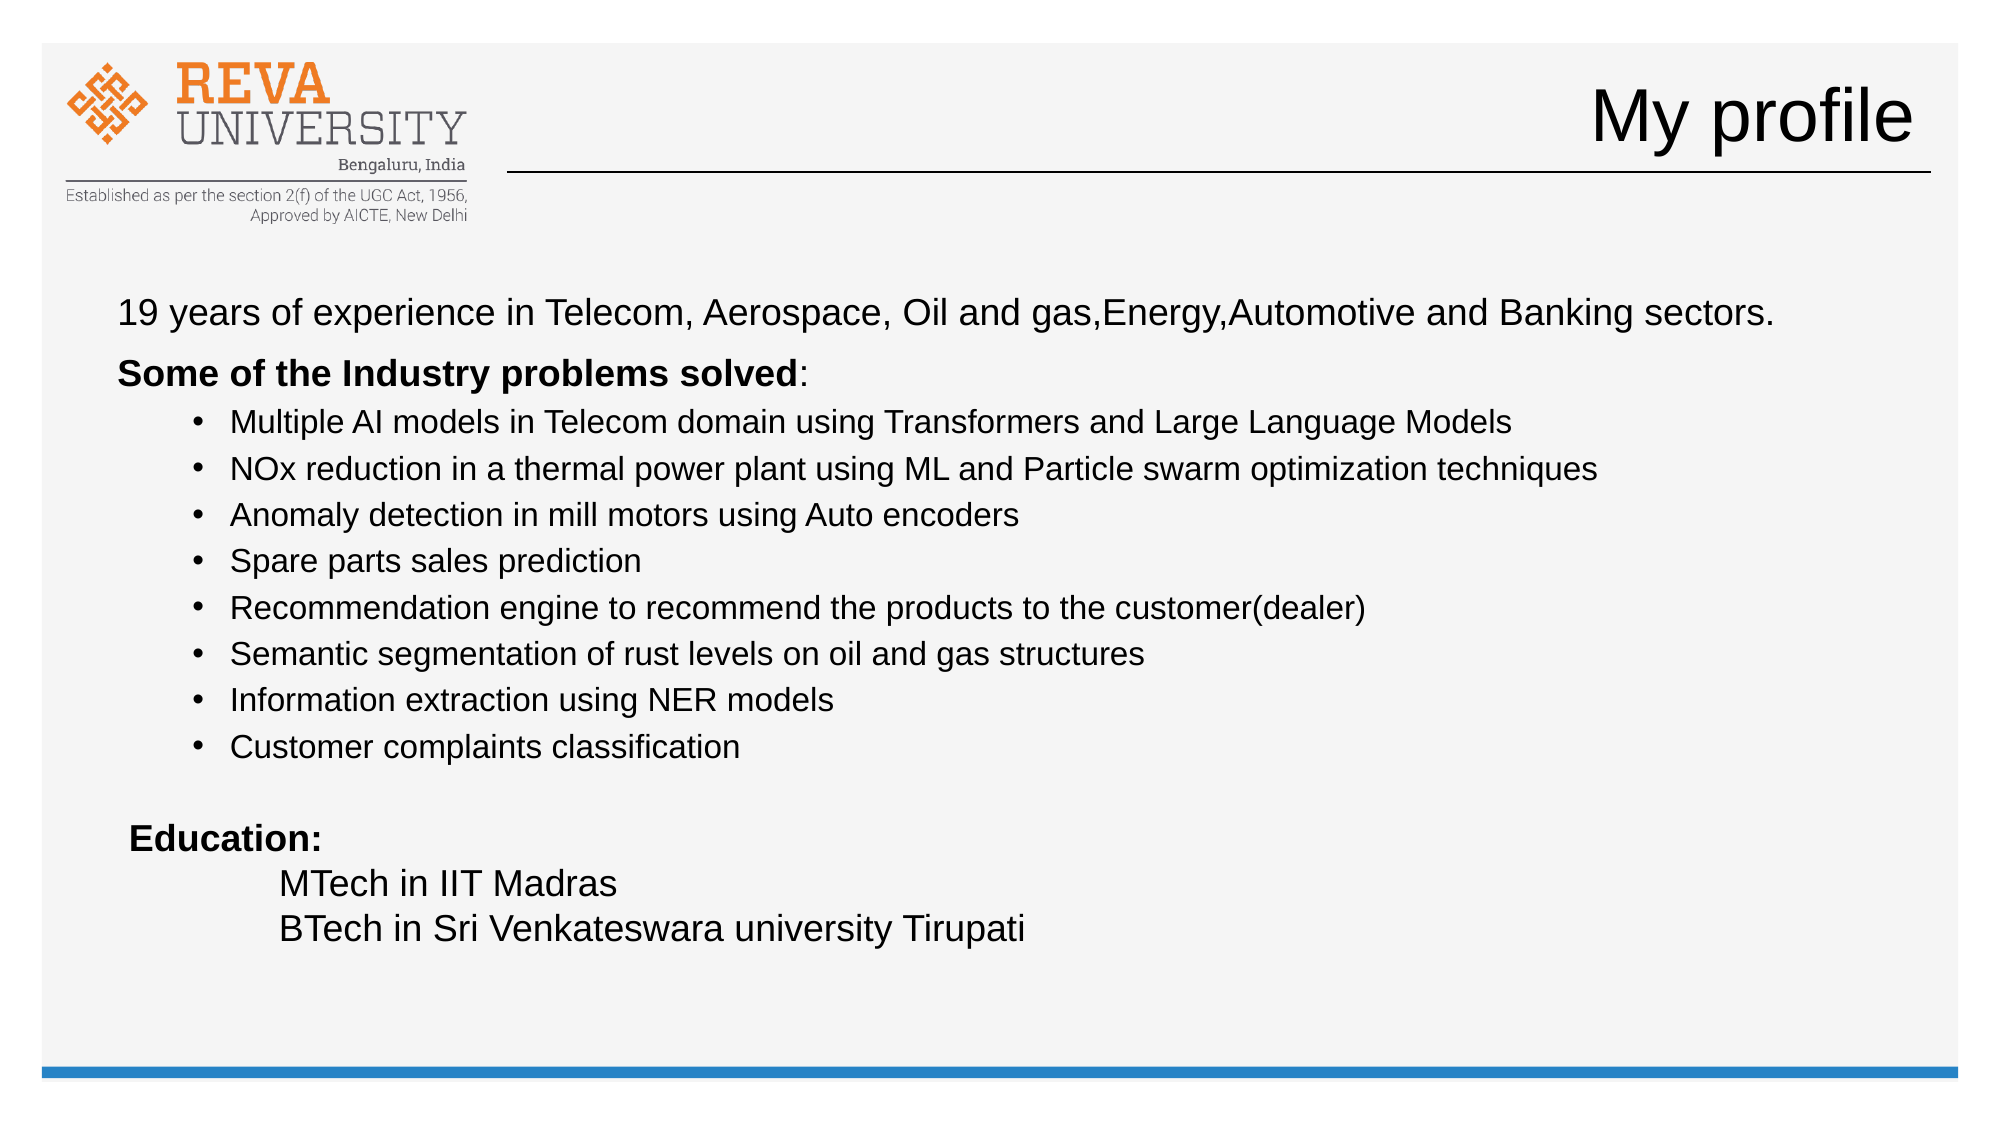

# My profile
19 years of experience in Telecom, Aerospace, Oil and gas,Energy,Automotive and Banking sectors.
Some of the Industry problems solved:
Multiple AI models in Telecom domain using Transformers and Large Language Models
NOx reduction in a thermal power plant using ML and Particle swarm optimization techniques
Anomaly detection in mill motors using Auto encoders
Spare parts sales prediction
Recommendation engine to recommend the products to the customer(dealer)
Semantic segmentation of rust levels on oil and gas structures
Information extraction using NER models
Customer complaints classification

Education:
	MTech in IIT Madras
	BTech in Sri Venkateswara university Tirupati